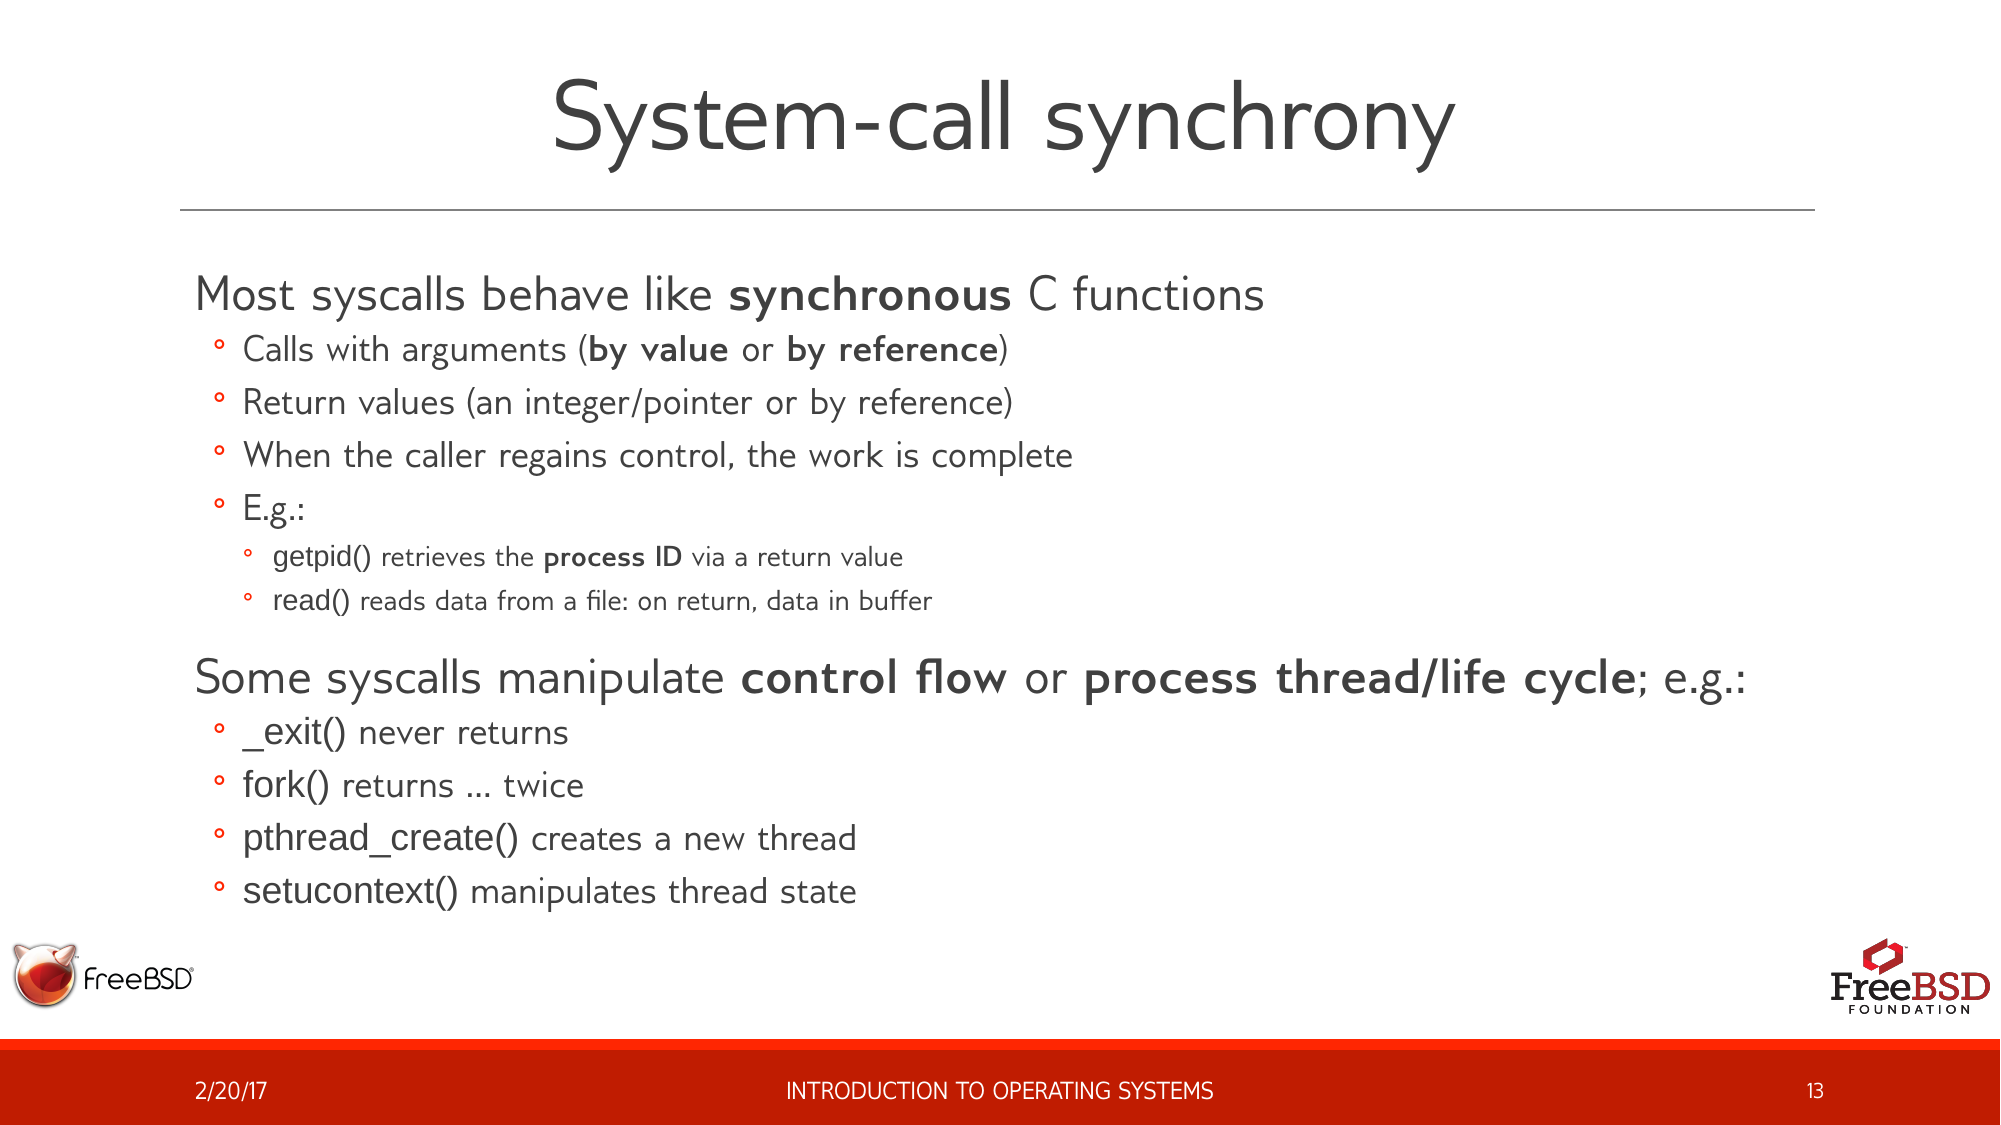

# System-call synchrony
Most syscalls behave like synchronous C functions
Calls with arguments (by value or by reference)
Return values (an integer/pointer or by reference)
When the caller regains control, the work is complete
E.g.:
getpid() retrieves the process ID via a return value
read() reads data from a file: on return, data in buffer
Some syscalls manipulate control flow or process thread/life cycle; e.g.:
_exit() never returns
fork() returns … twice
pthread_create() creates a new thread
setucontext() manipulates thread state

2/20/17
Introduction to Operating Systems
13